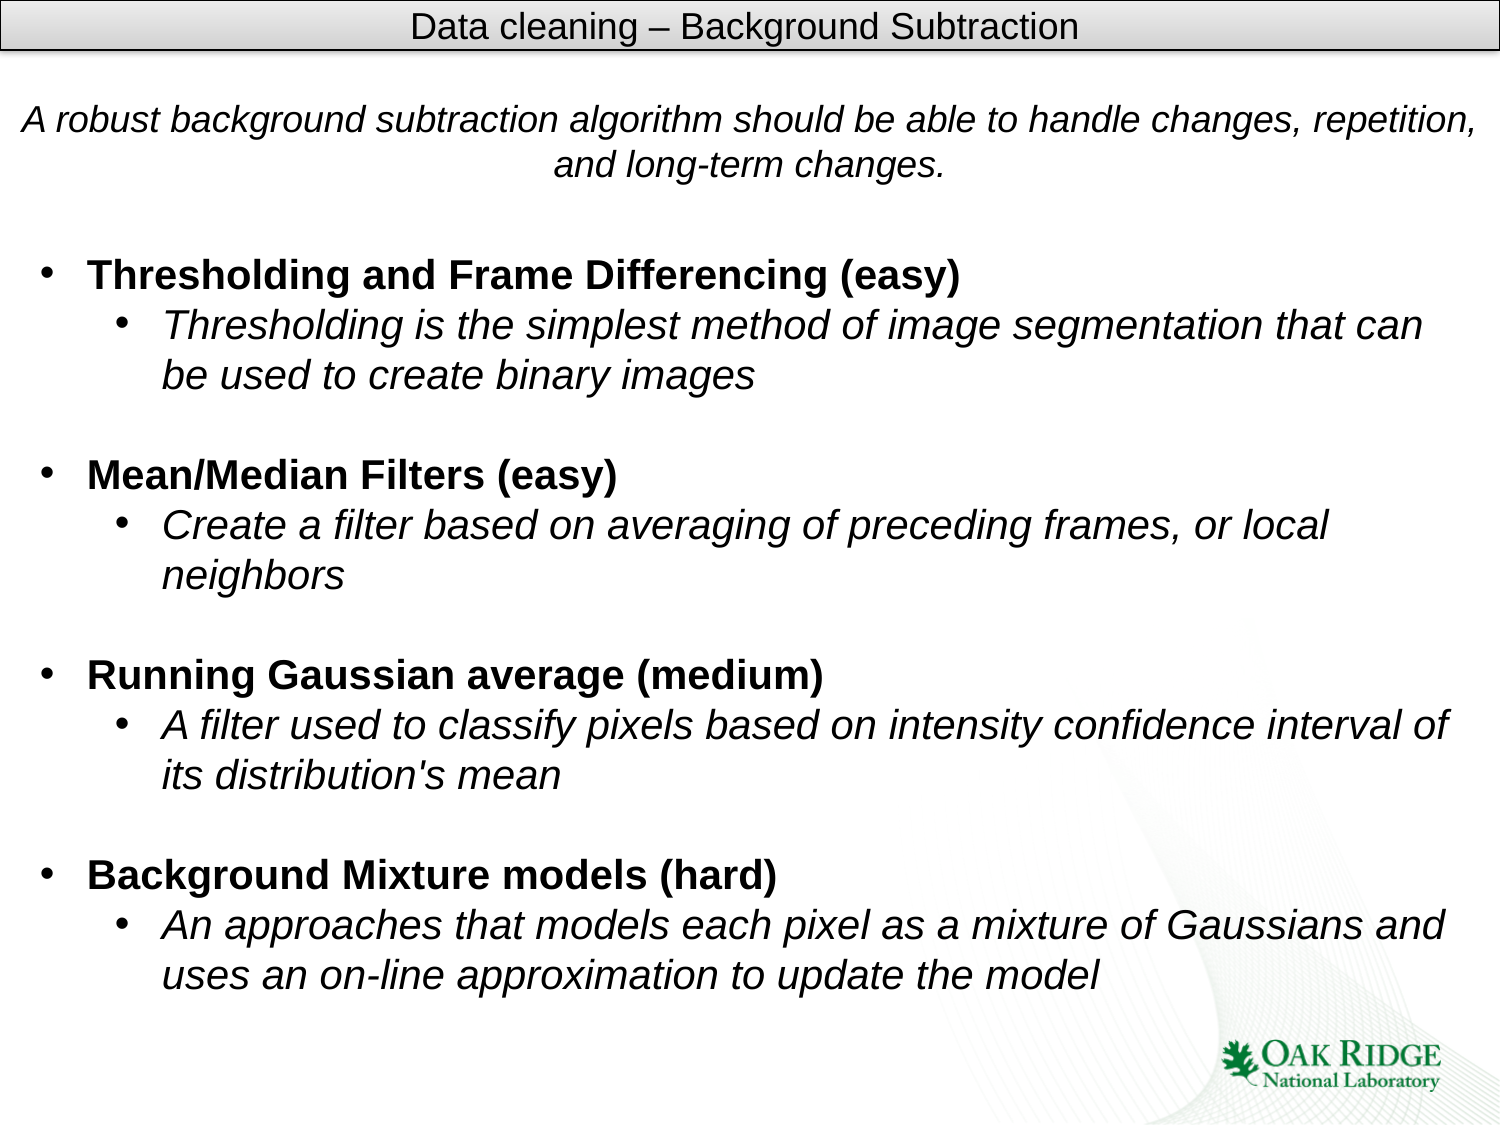

Data cleaning – Background Subtraction
A robust background subtraction algorithm should be able to handle changes, repetition, and long-term changes.
Thresholding and Frame Differencing (easy)
Thresholding is the simplest method of image segmentation that can be used to create binary images

Mean/Median Filters (easy)
Create a filter based on averaging of preceding frames, or local neighbors

Running Gaussian average (medium)
A filter used to classify pixels based on intensity confidence interval of its distribution's mean

Background Mixture models (hard)
An approaches that models each pixel as a mixture of Gaussians and uses an on-line approximation to update the model